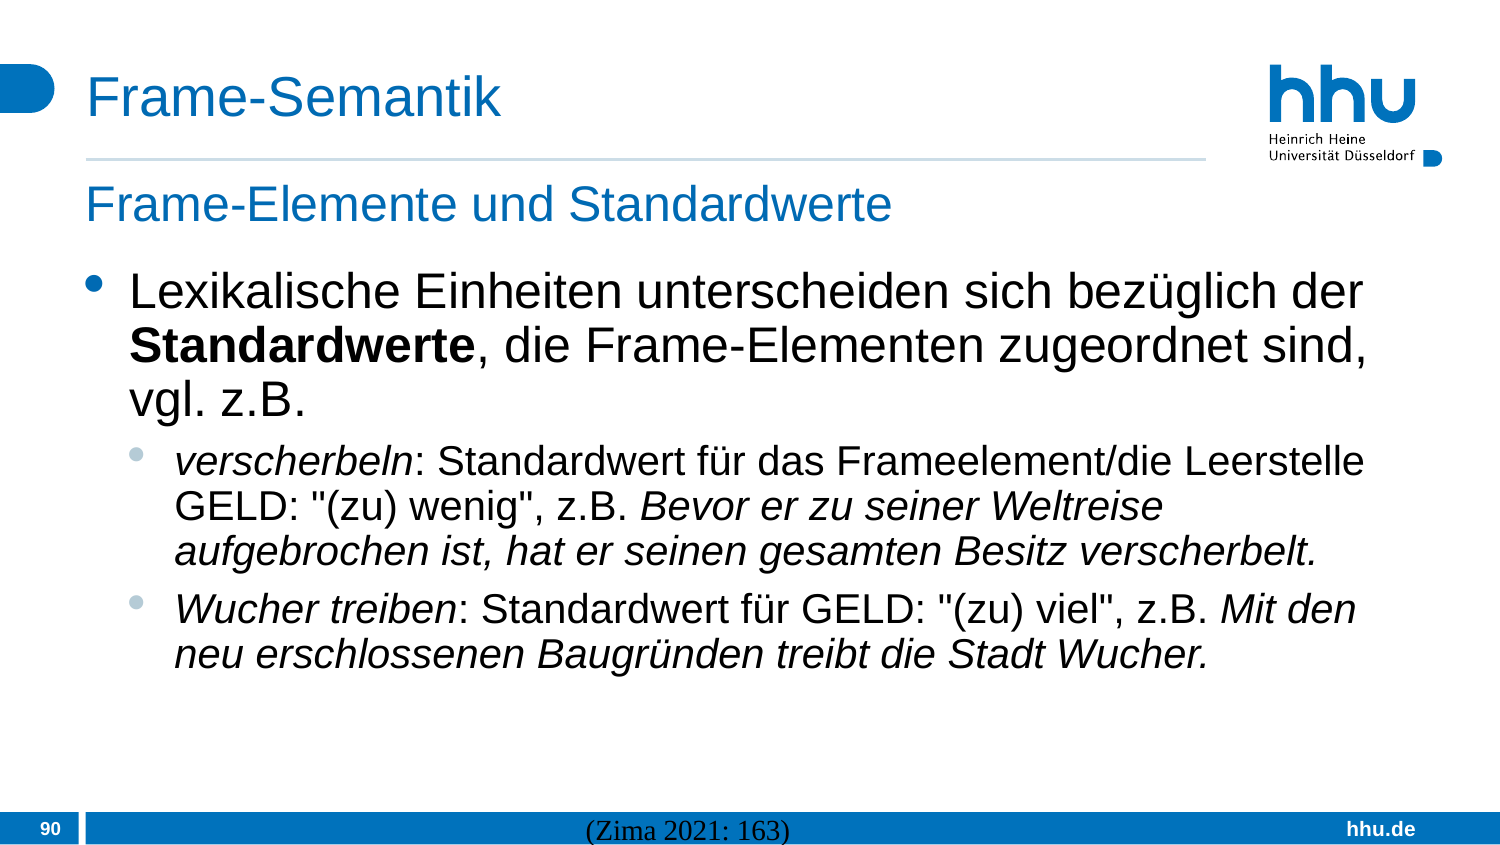

# Frame-Semantik
Frame-Elemente und Standardwerte
Lexikalische Einheiten unterscheiden sich bezüglich der Standardwerte, die Frame-Elementen zugeordnet sind, vgl. z.B.
verscherbeln: Standardwert für das Frameelement/die Leerstelle GELD: "(zu) wenig", z.B. Bevor er zu seiner Weltreise aufgebrochen ist, hat er seinen gesamten Besitz verscherbelt.
Wucher treiben: Standardwert für GELD: "(zu) viel", z.B. Mit den neu erschlossenen Baugründen treibt die Stadt Wucher.

90
(Zima 2021: 163)